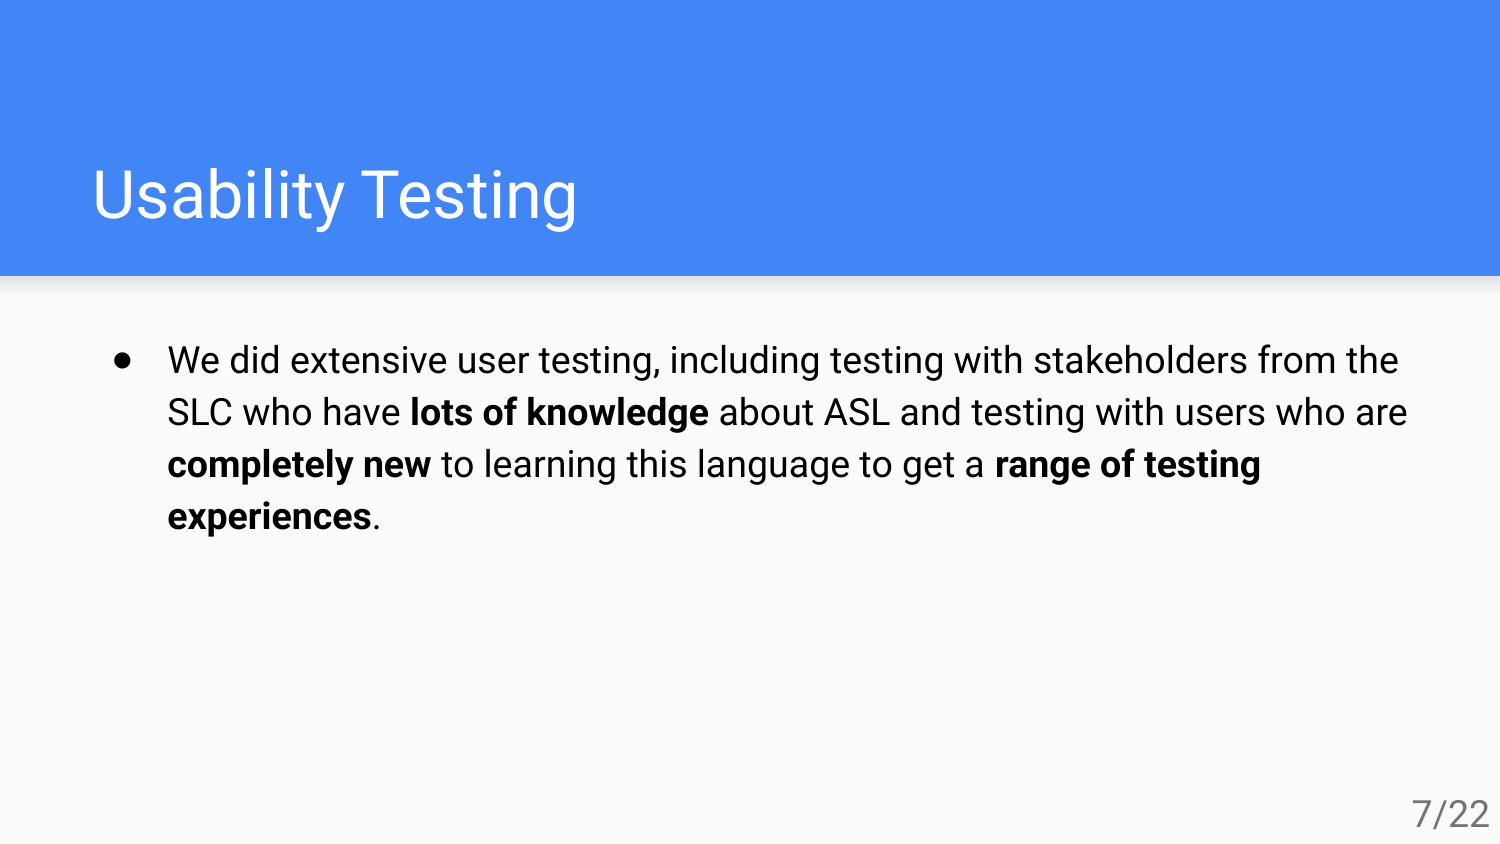

# Usability Testing
We did extensive user testing, including testing with stakeholders from the SLC who have lots of knowledge about ASL and testing with users who are completely new to learning this language to get a range of testing experiences.

7/22